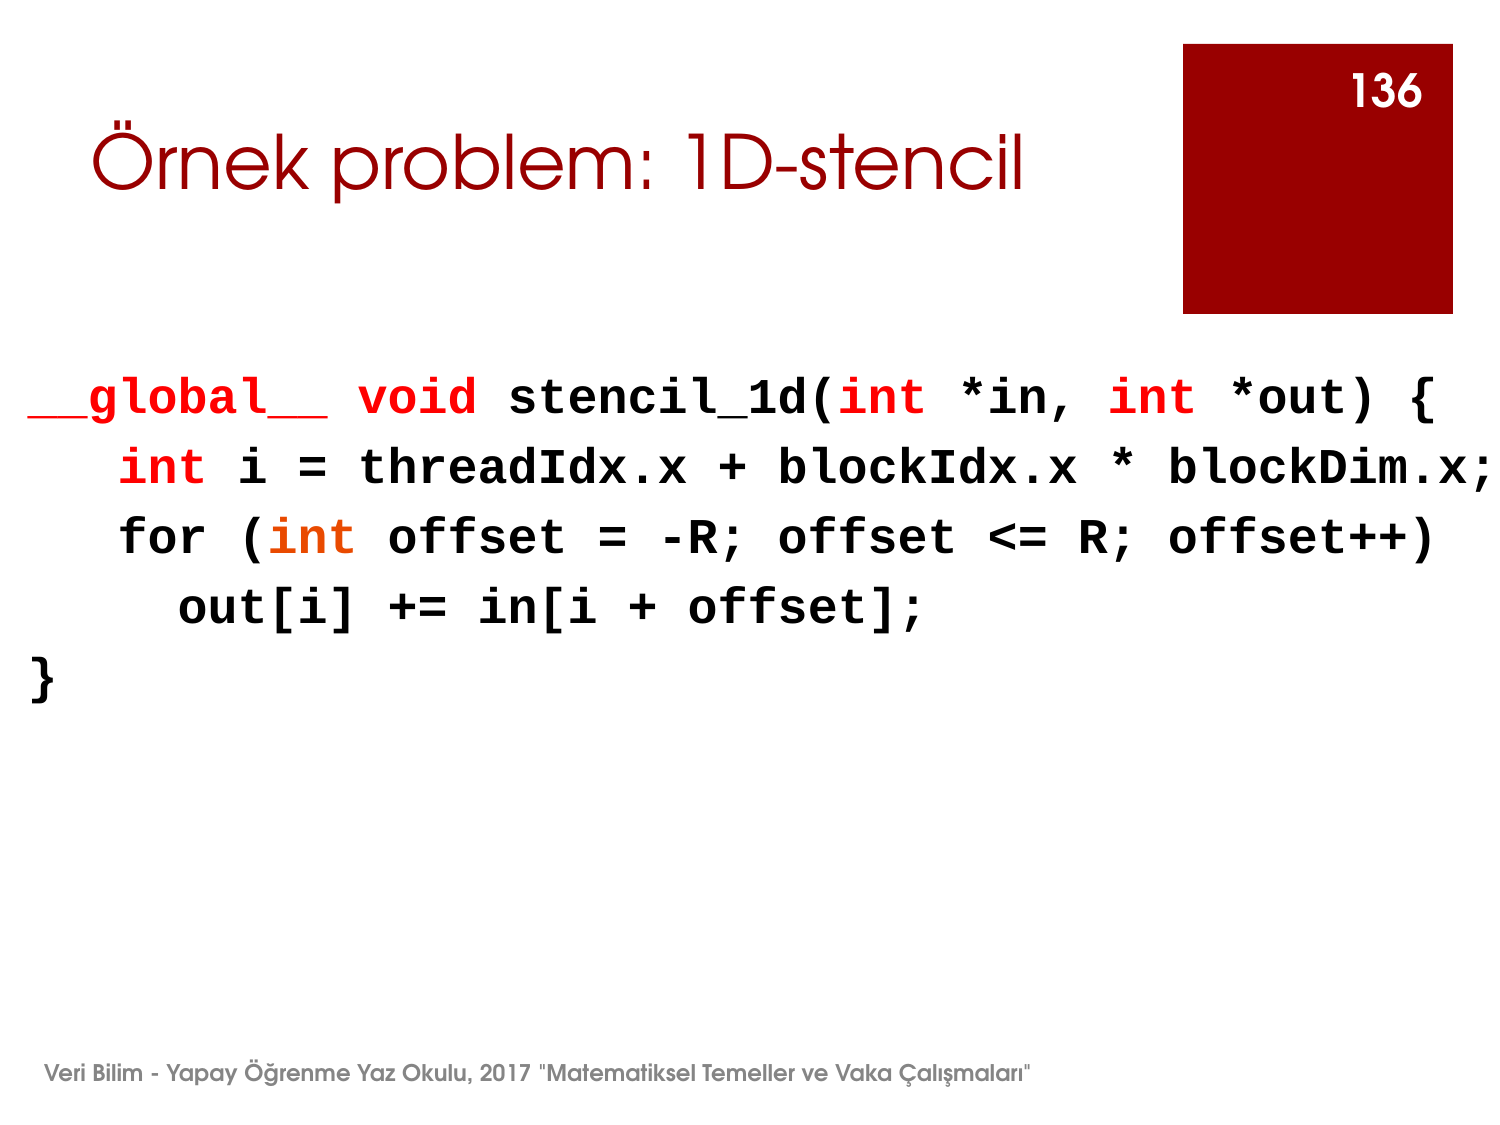

# Örnek problem: 1D-stencil
136
__global__ void stencil_1d(int *in, int *out) {
   int i = threadIdx.x + blockIdx.x * blockDim.x;
   for (int offset = -R; offset <= R; offset++)
     out[i] += in[i + offset];
}
Veri Bilim - Yapay Öğrenme Yaz Okulu, 2017 "Matematiksel Temeller ve Vaka Çalışmaları"